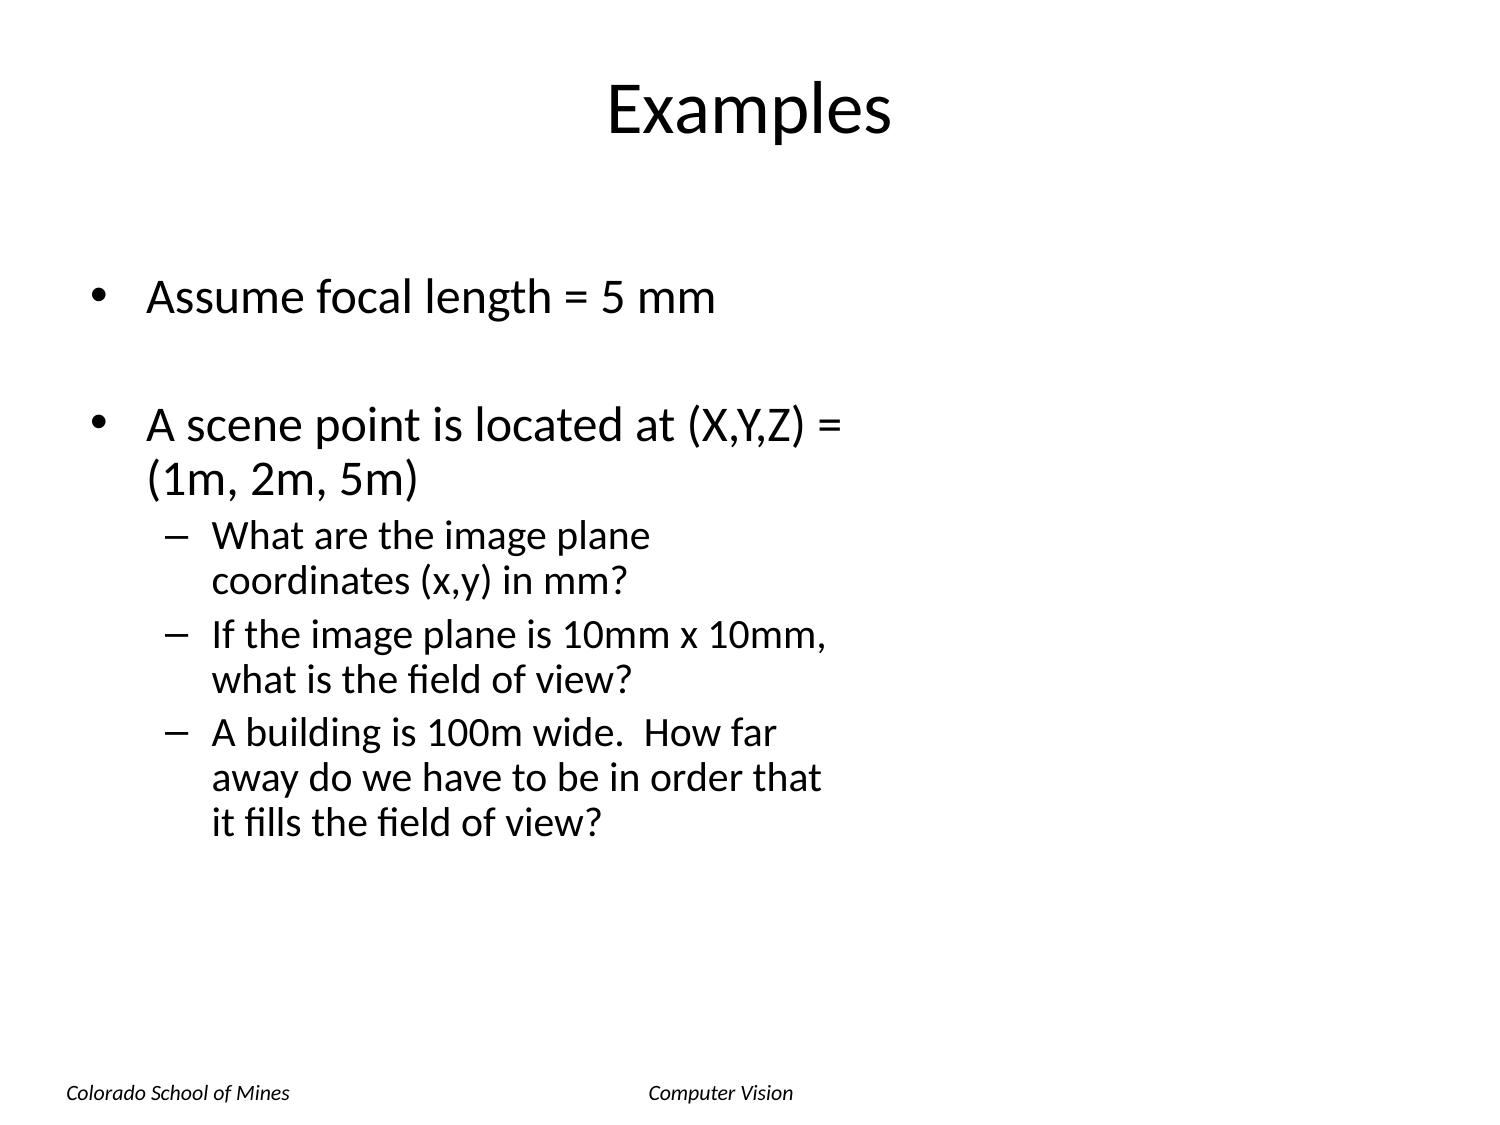

Examples
Assume focal length = 5 mm

A scene point is located at (X,Y,Z) = (1m, 2m, 5m)
What are the image plane coordinates (x,y) in mm?
If the image plane is 10mm x 10mm, what is the field of view?
A building is 100m wide.  How far away do we have to be in order that it fills the field of view?